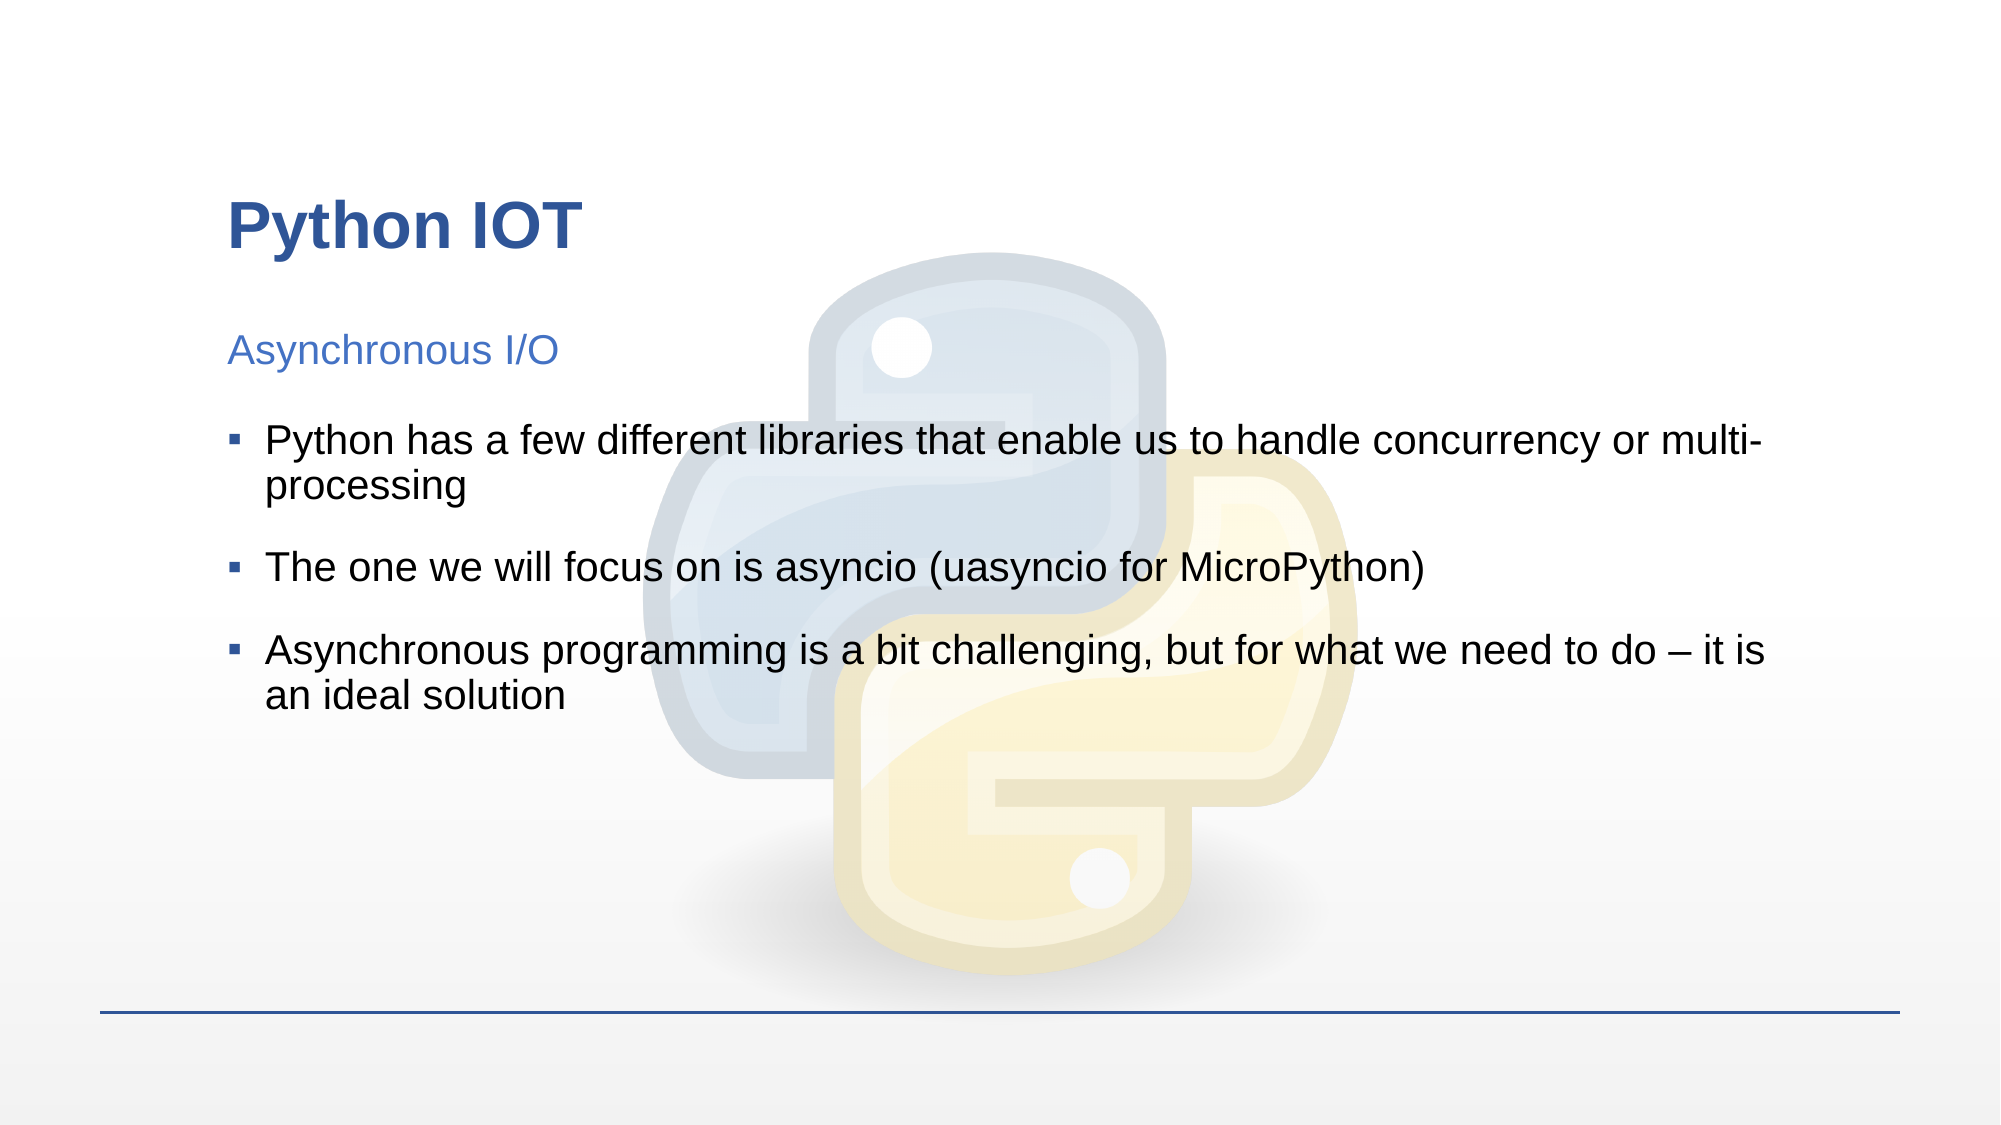

# Python IOT
Asynchronous I/O
Python has a few different libraries that enable us to handle concurrency or multi-processing
The one we will focus on is asyncio (uasyncio for MicroPython)
Asynchronous programming is a bit challenging, but for what we need to do – it is an ideal solution